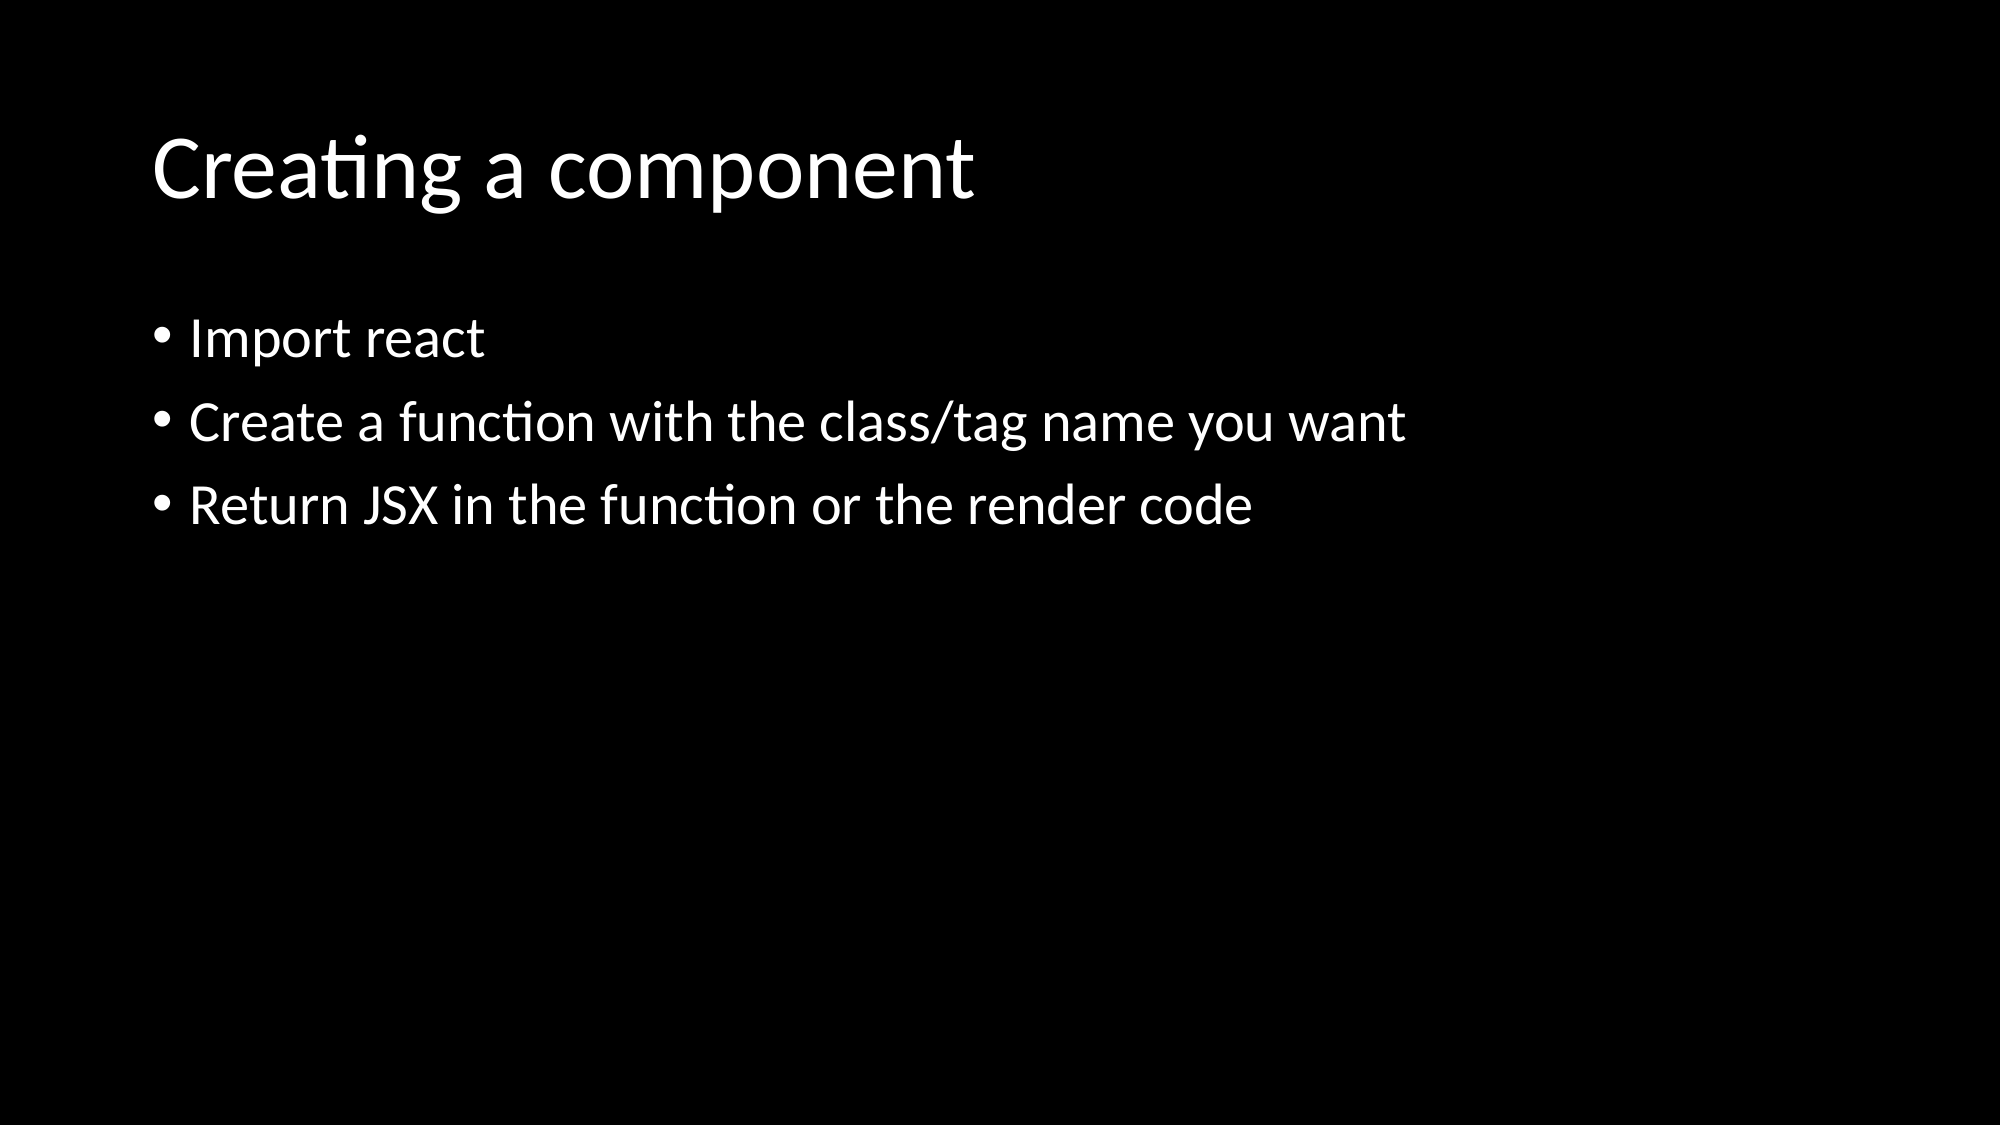

# Creating a component
Import react
Create a function with the class/tag name you want
Return JSX in the function or the render code